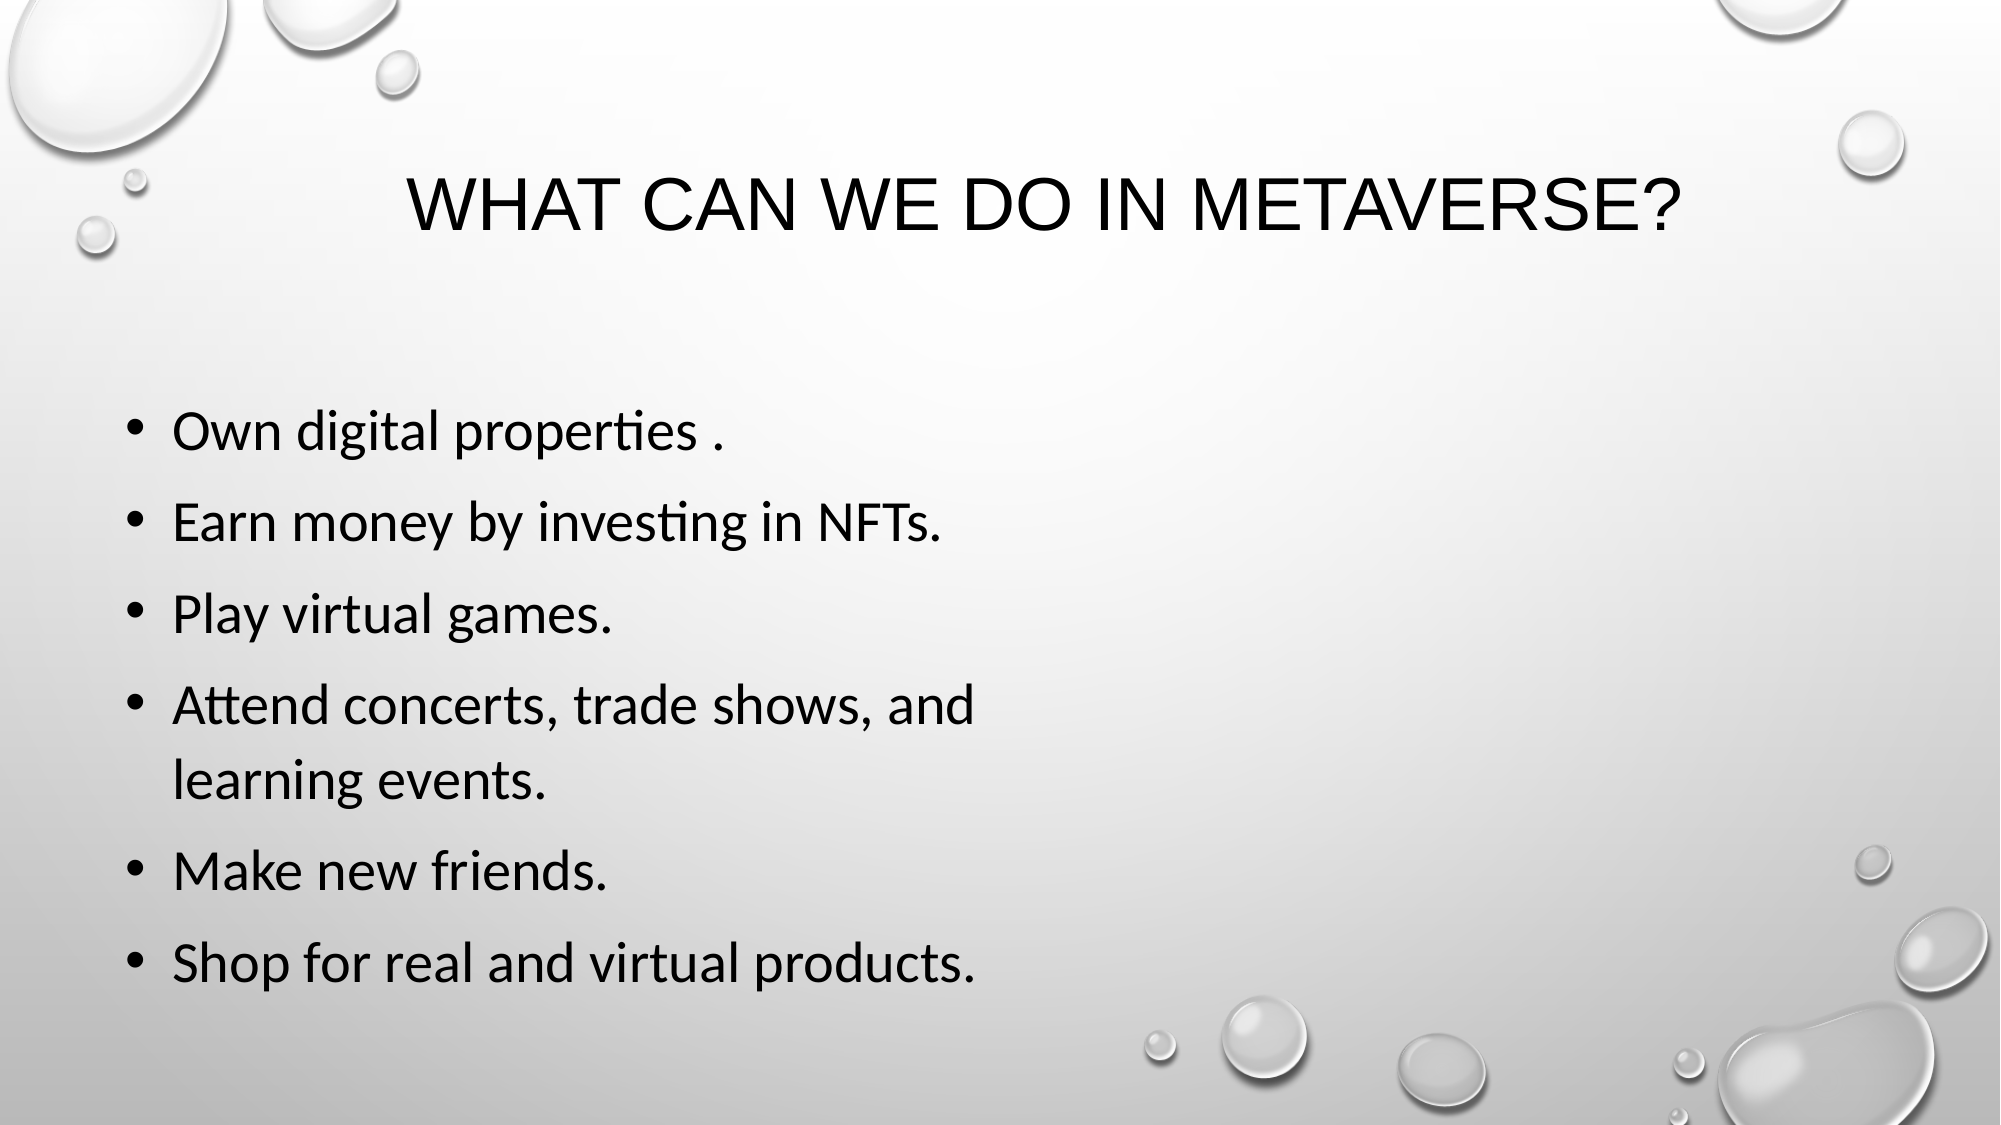

# WHAT CAN WE DO IN METAVERSE?
Own digital properties .
Earn money by investing in NFTs.
Play virtual games.
Attend concerts, trade shows, and learning events.
Make new friends.
Shop for real and virtual products.